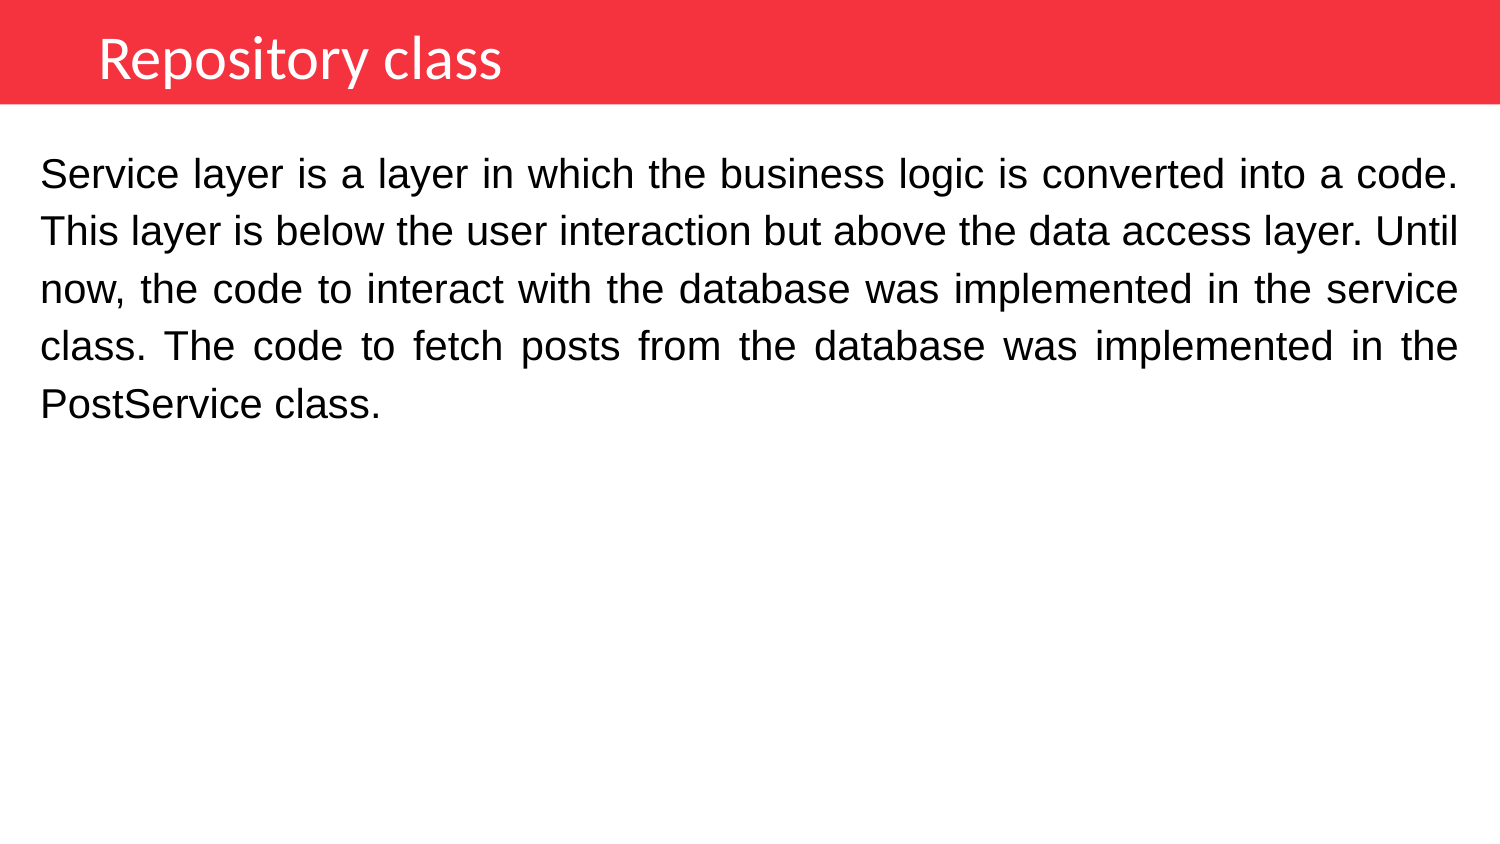

Repository class

Service layer is a layer in which the business logic is converted into a code. This layer is below the user interaction but above the data access layer. Until now, the code to interact with the database was implemented in the service class. The code to fetch posts from the database was implemented in the PostService class.